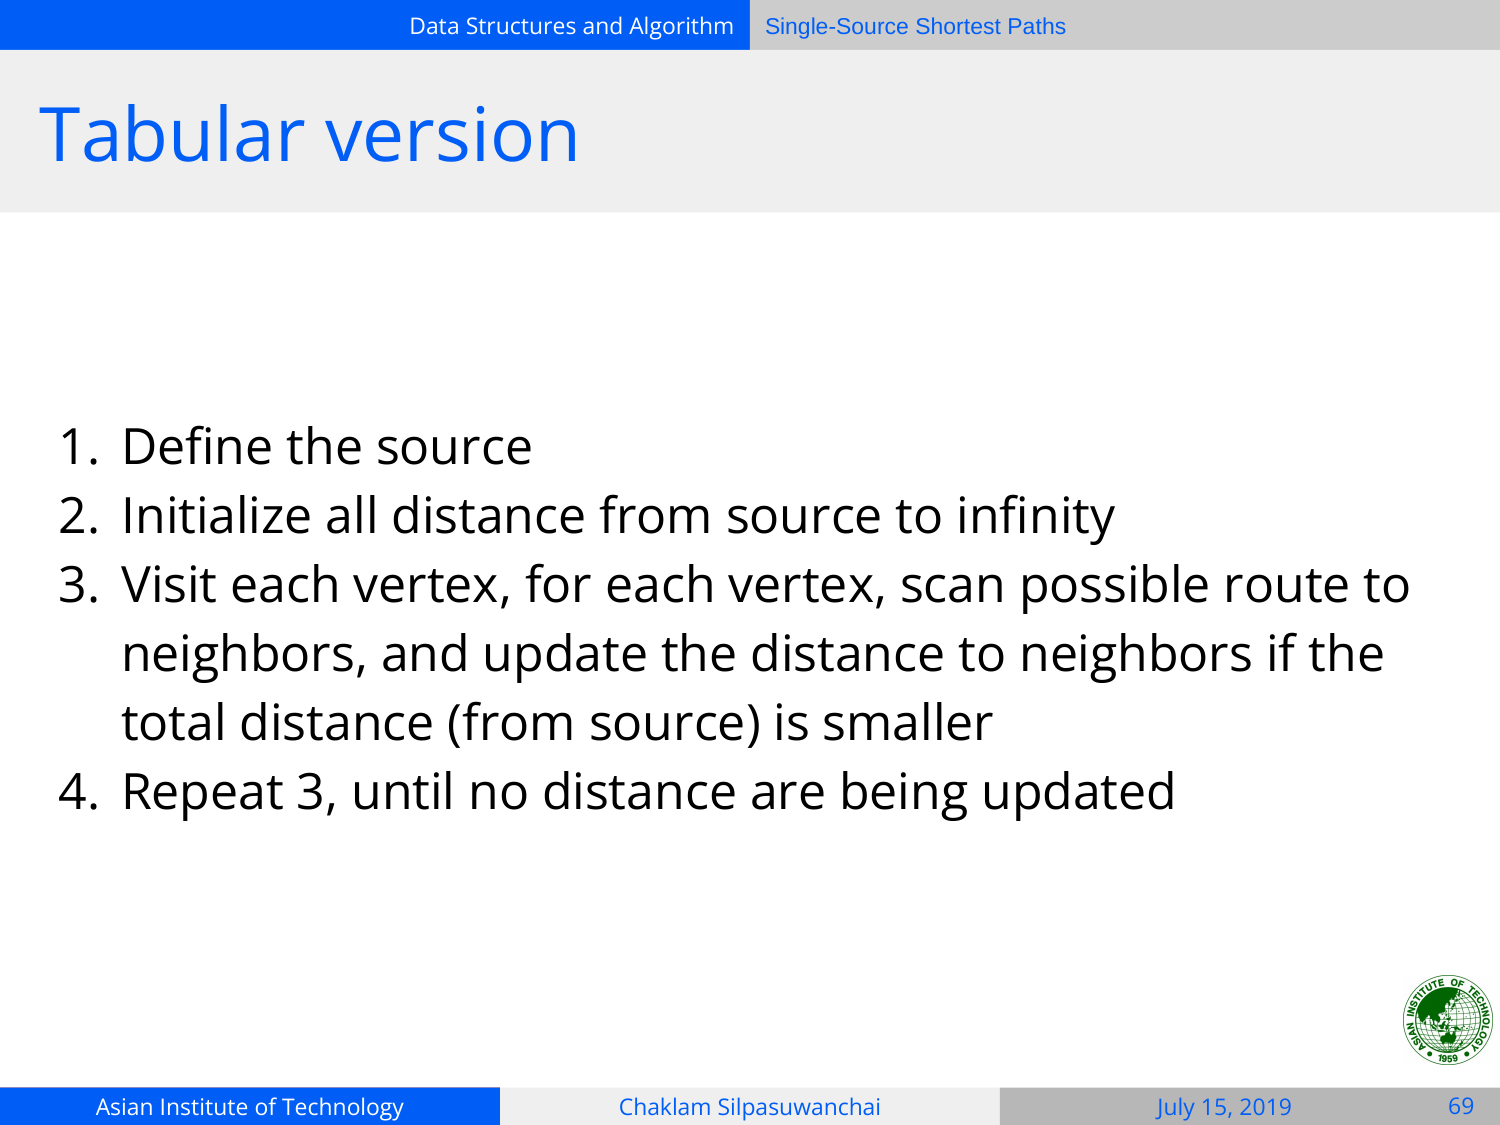

# Tabular version
Define the source
Initialize all distance from source to infinity
Visit each vertex, for each vertex, scan possible route to neighbors, and update the distance to neighbors if the total distance (from source) is smaller
Repeat 3, until no distance are being updated
69